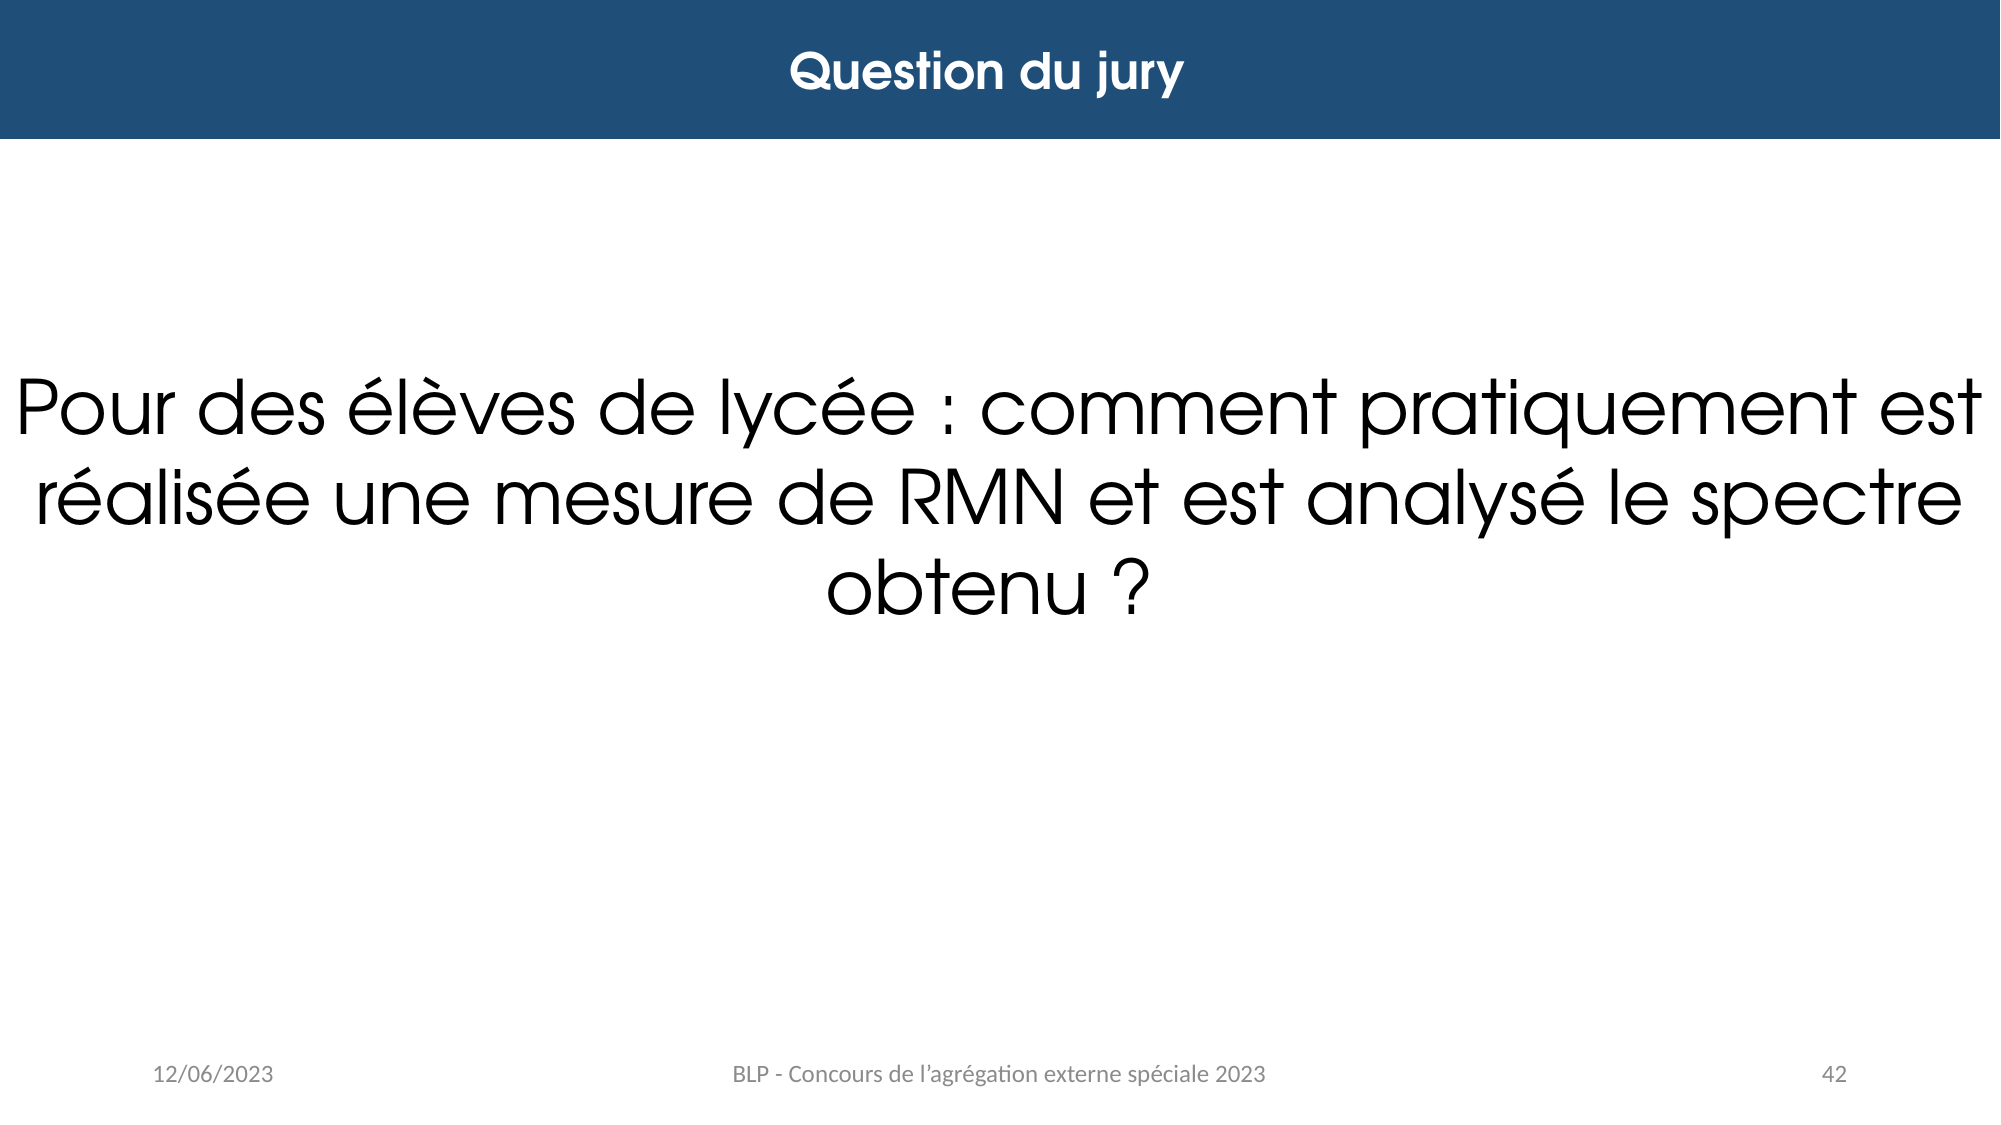

Question du jury
Pour des élèves de lycée : comment pratiquement est réalisée une mesure de RMN et est analysé le spectre obtenu ?
12/06/2023
BLP - Concours de l’agrégation externe spéciale 2023
42